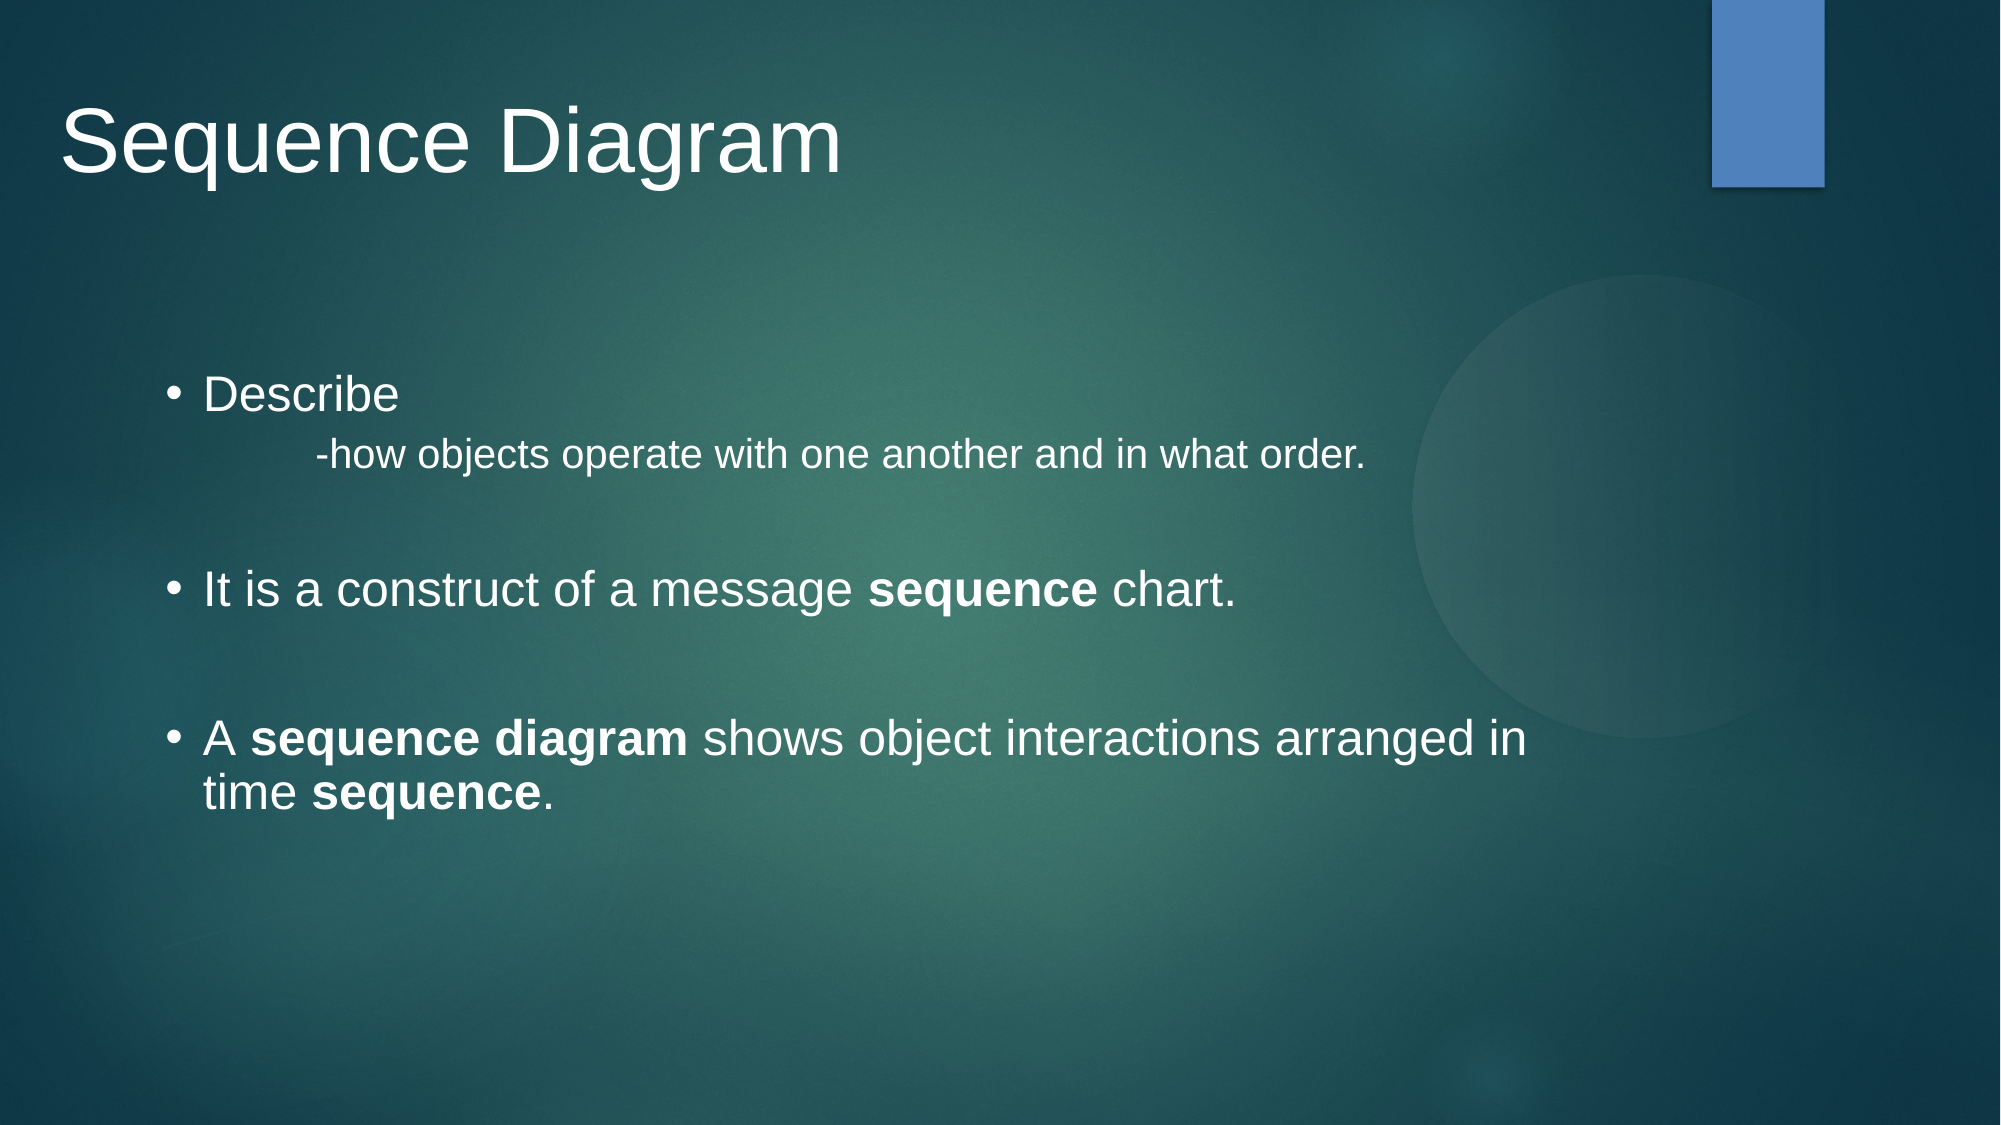

# Sequence Diagram
Describe
-how objects operate with one another and in what order.

It is a construct of a message sequence chart.

A sequence diagram shows object interactions arranged in time sequence.